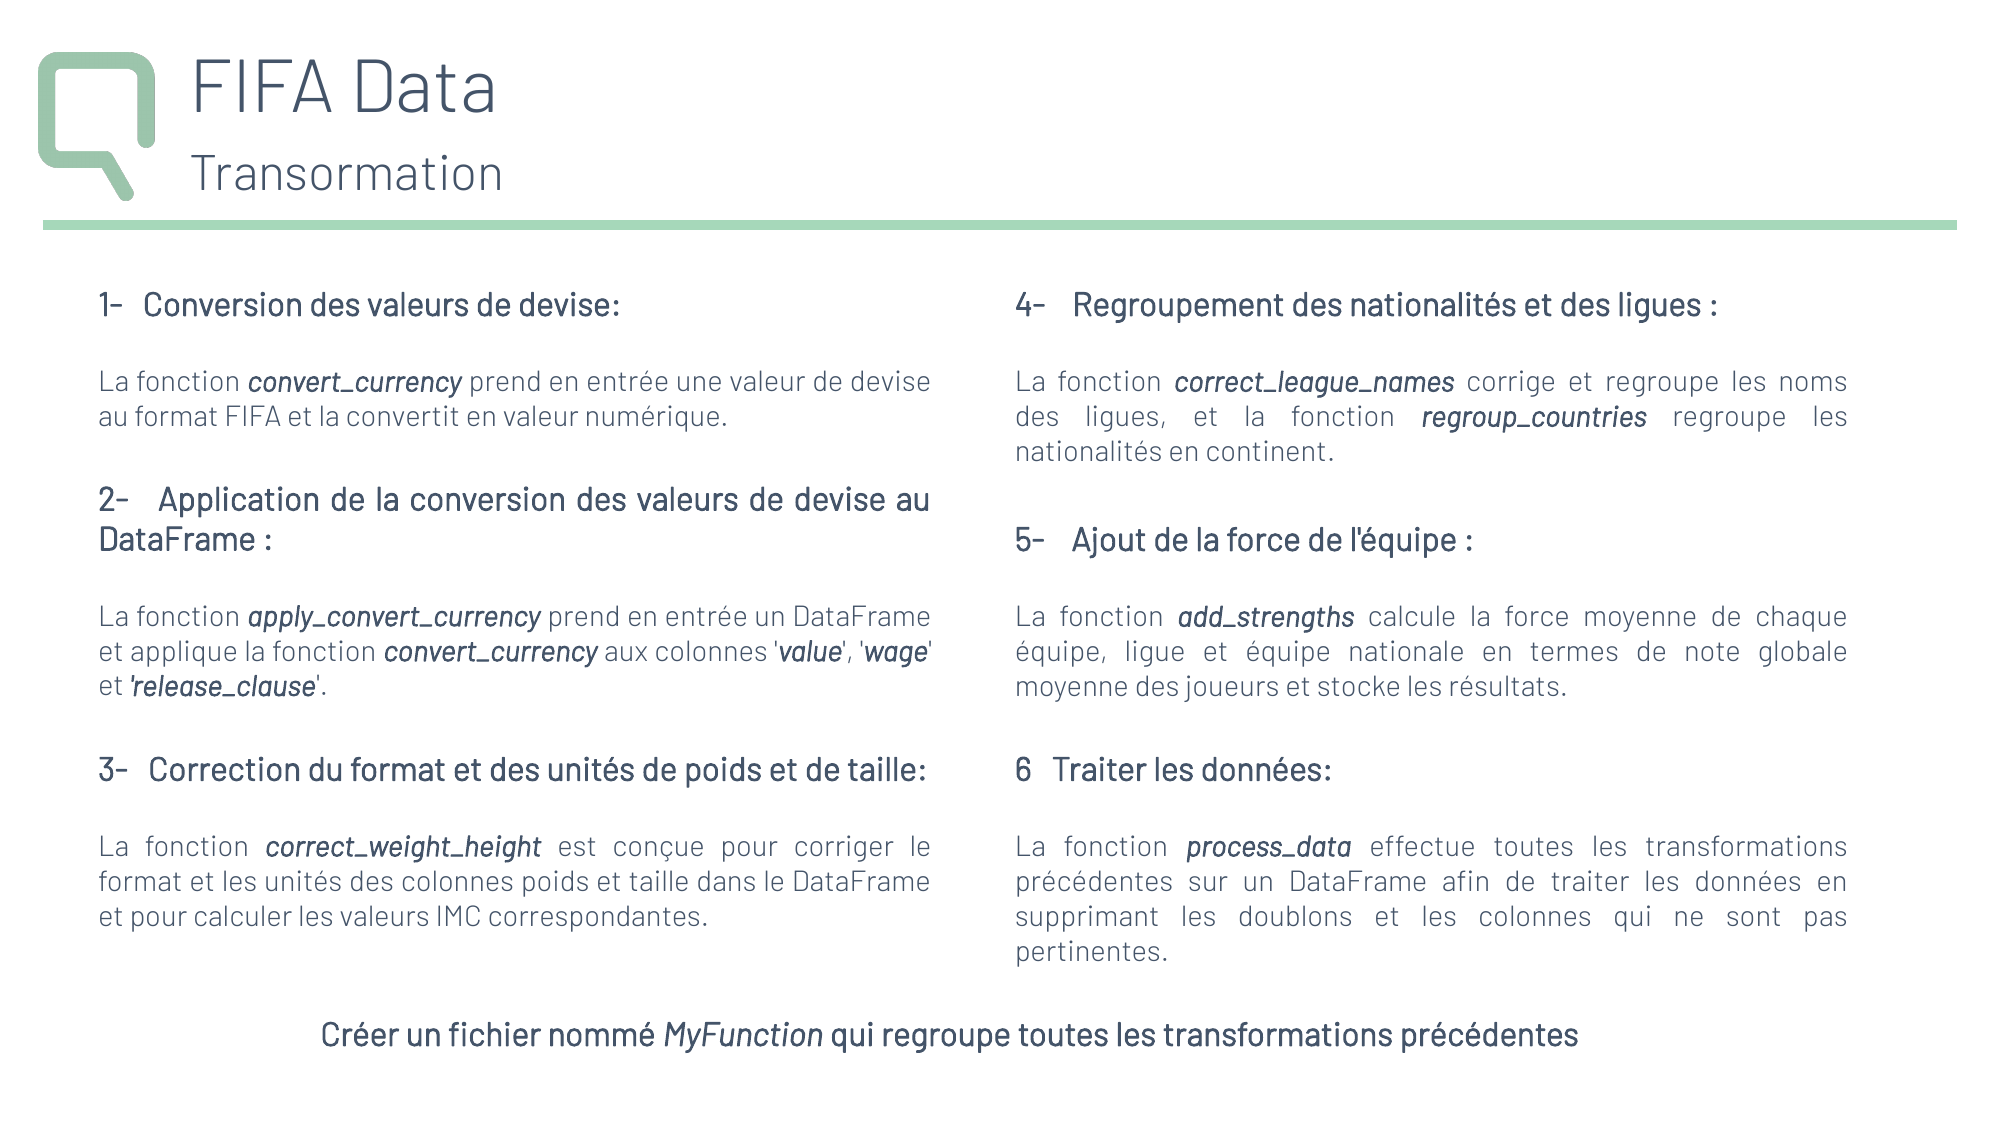

# FIFA Data
Transormation
4-    Regroupement des nationalités et des ligues :

La fonction correct_league_names corrige et regroupe les noms des ligues, et la fonction regroup_countries regroupe les nationalités en continent.
1-   Conversion des valeurs de devise:

La fonction convert_currency prend en entrée une valeur de devise au format FIFA et la convertit en valeur numérique.
2-   Application de la conversion des valeurs de devise au DataFrame :

La fonction apply_convert_currency prend en entrée un DataFrame et applique la fonction convert_currency aux colonnes 'value', 'wage' et 'release_clause'.
5-    Ajout de la force de l'équipe :

La fonction add_strengths calcule la force moyenne de chaque équipe, ligue et équipe nationale en termes de note globale moyenne des joueurs et stocke les résultats.
3-   Correction du format et des unités de poids et de taille:

La fonction correct_weight_height est conçue pour corriger le format et les unités des colonnes poids et taille dans le DataFrame et pour calculer les valeurs IMC correspondantes.
6   Traiter les données:

La fonction process_data effectue toutes les transformations précédentes sur un DataFrame afin de traiter les données en supprimant les doublons et les colonnes qui ne sont pas pertinentes.
Créer un fichier nommé MyFunction qui regroupe toutes les transformations précédentes